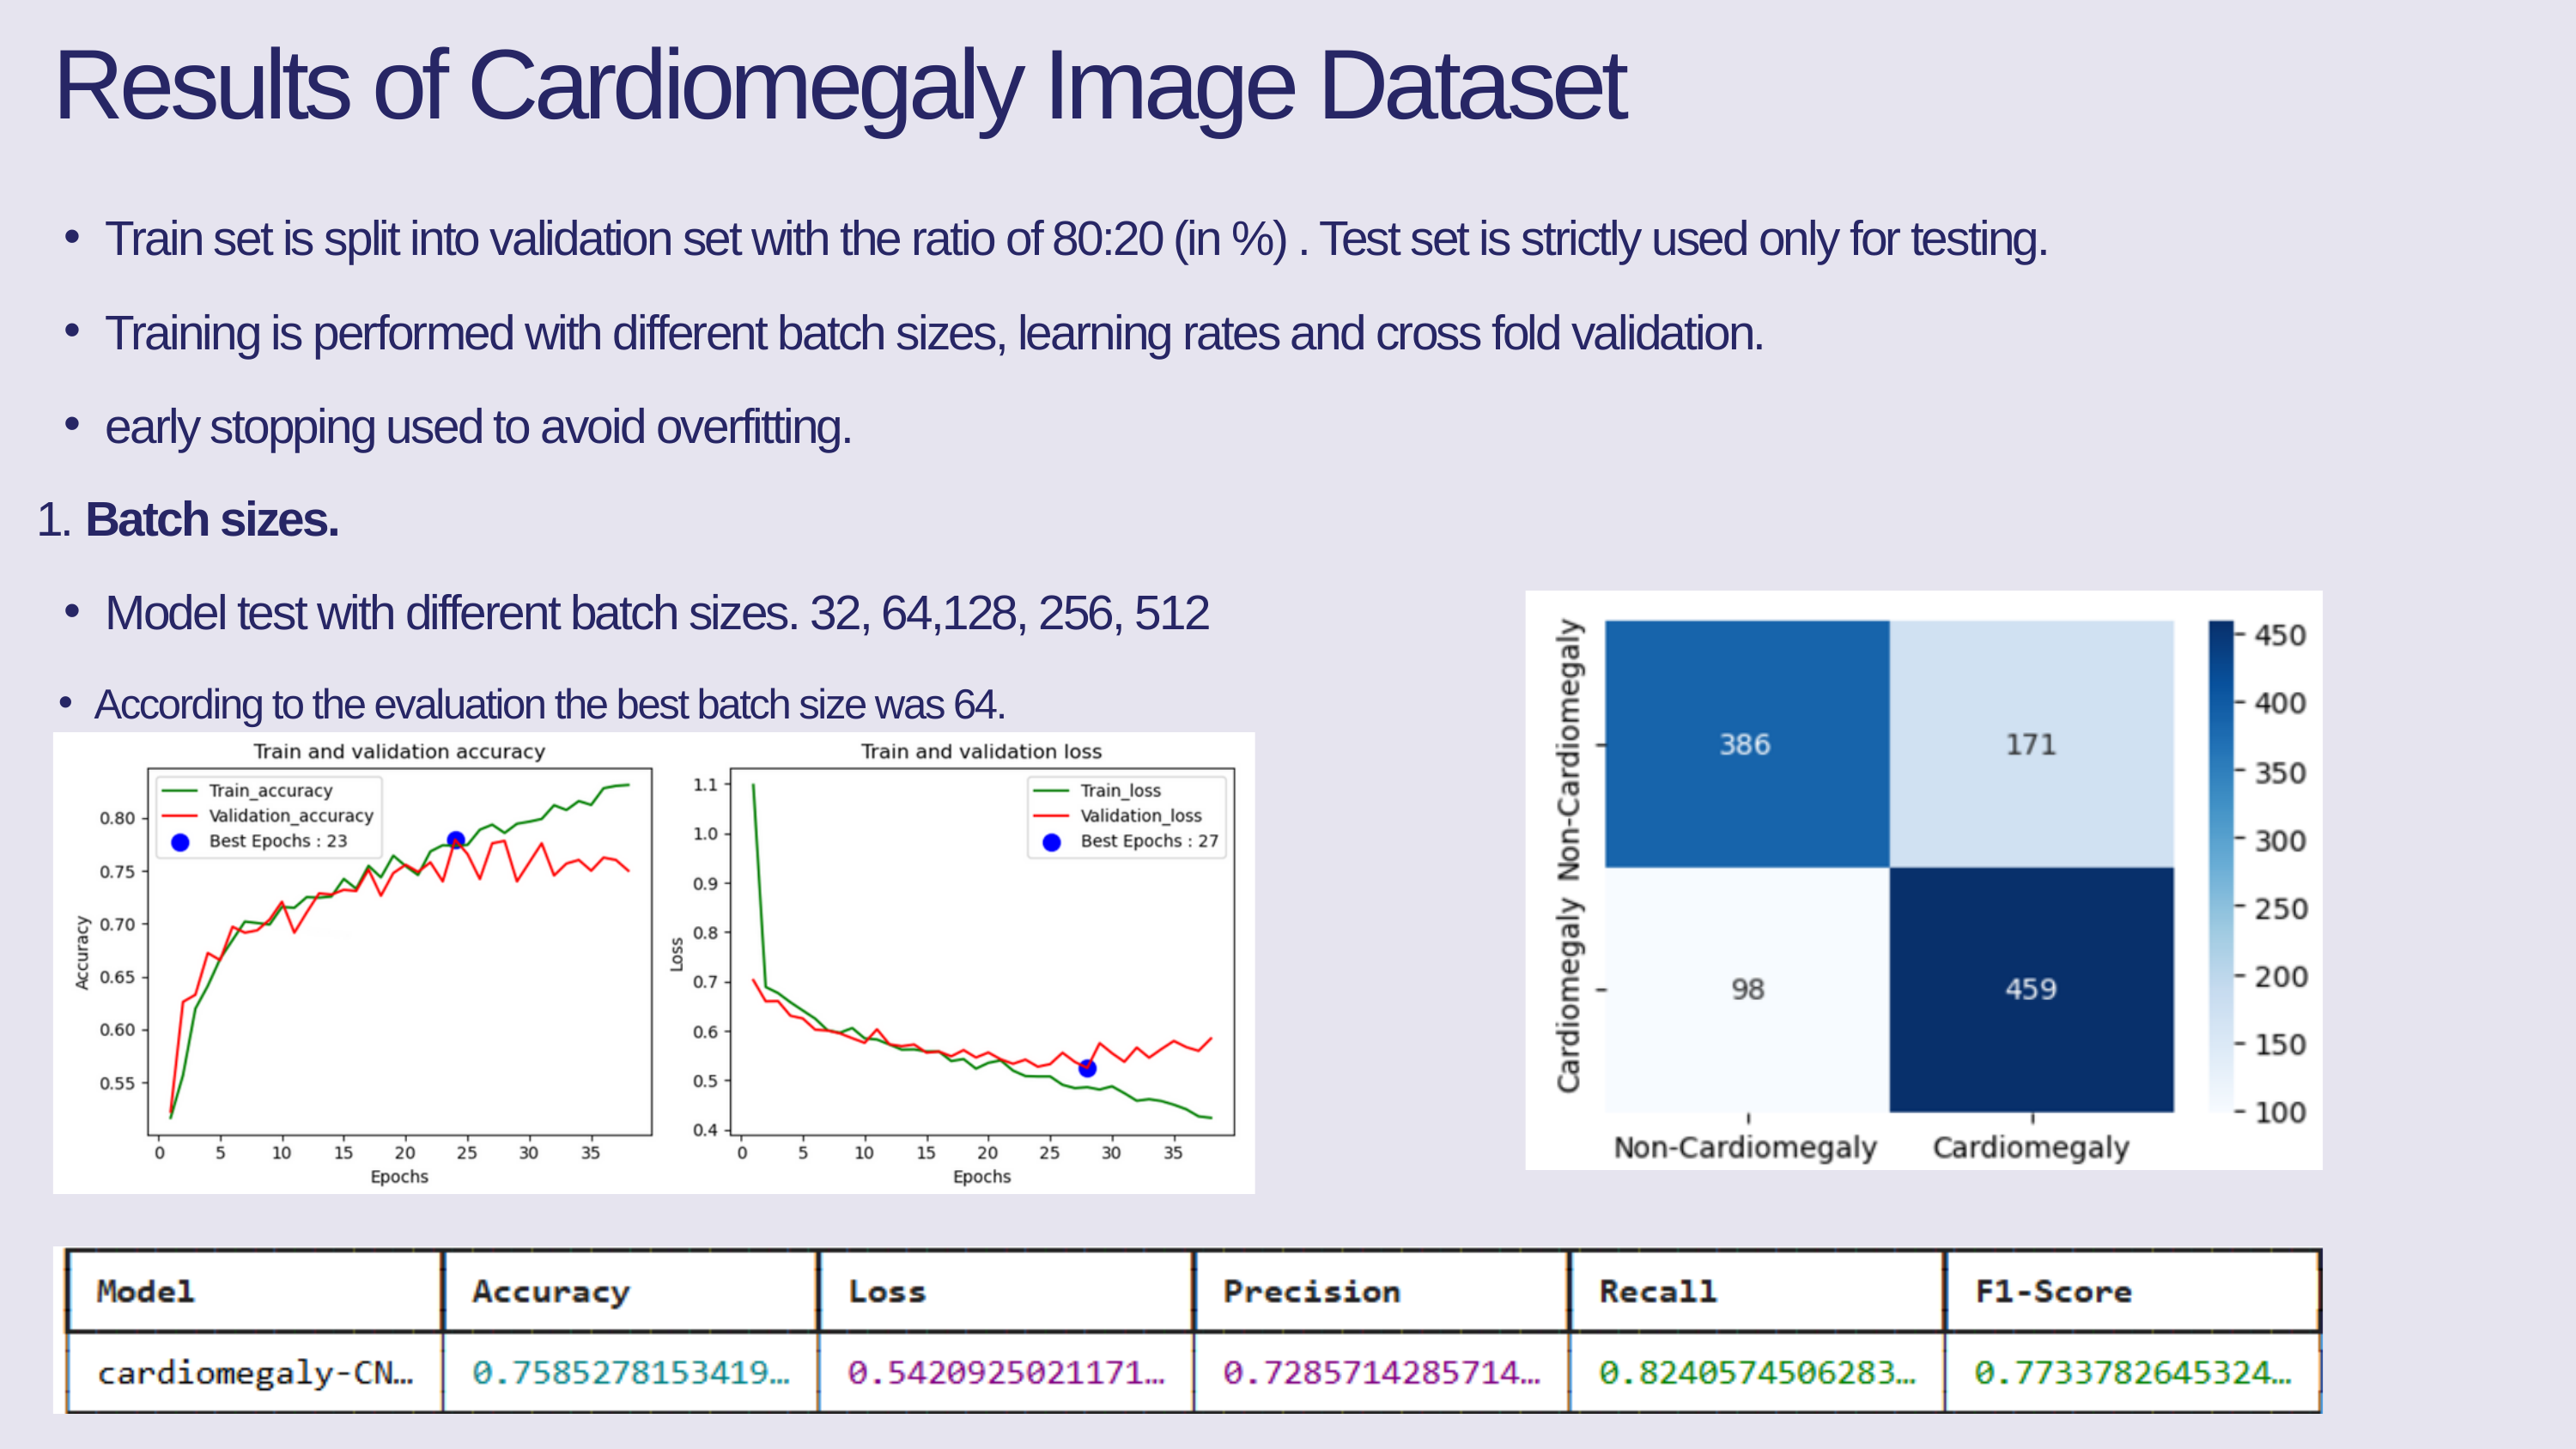

Results of Cardiomegaly Image Dataset
Train set is split into validation set with the ratio of 80:20 (in %) . Test set is strictly used only for testing.

Training is performed with different batch sizes, learning rates and cross fold validation.

early stopping used to avoid overfitting.

 1. Batch sizes.

Model test with different batch sizes. 32, 64,128, 256, 512

According to the evaluation the best batch size was 64.